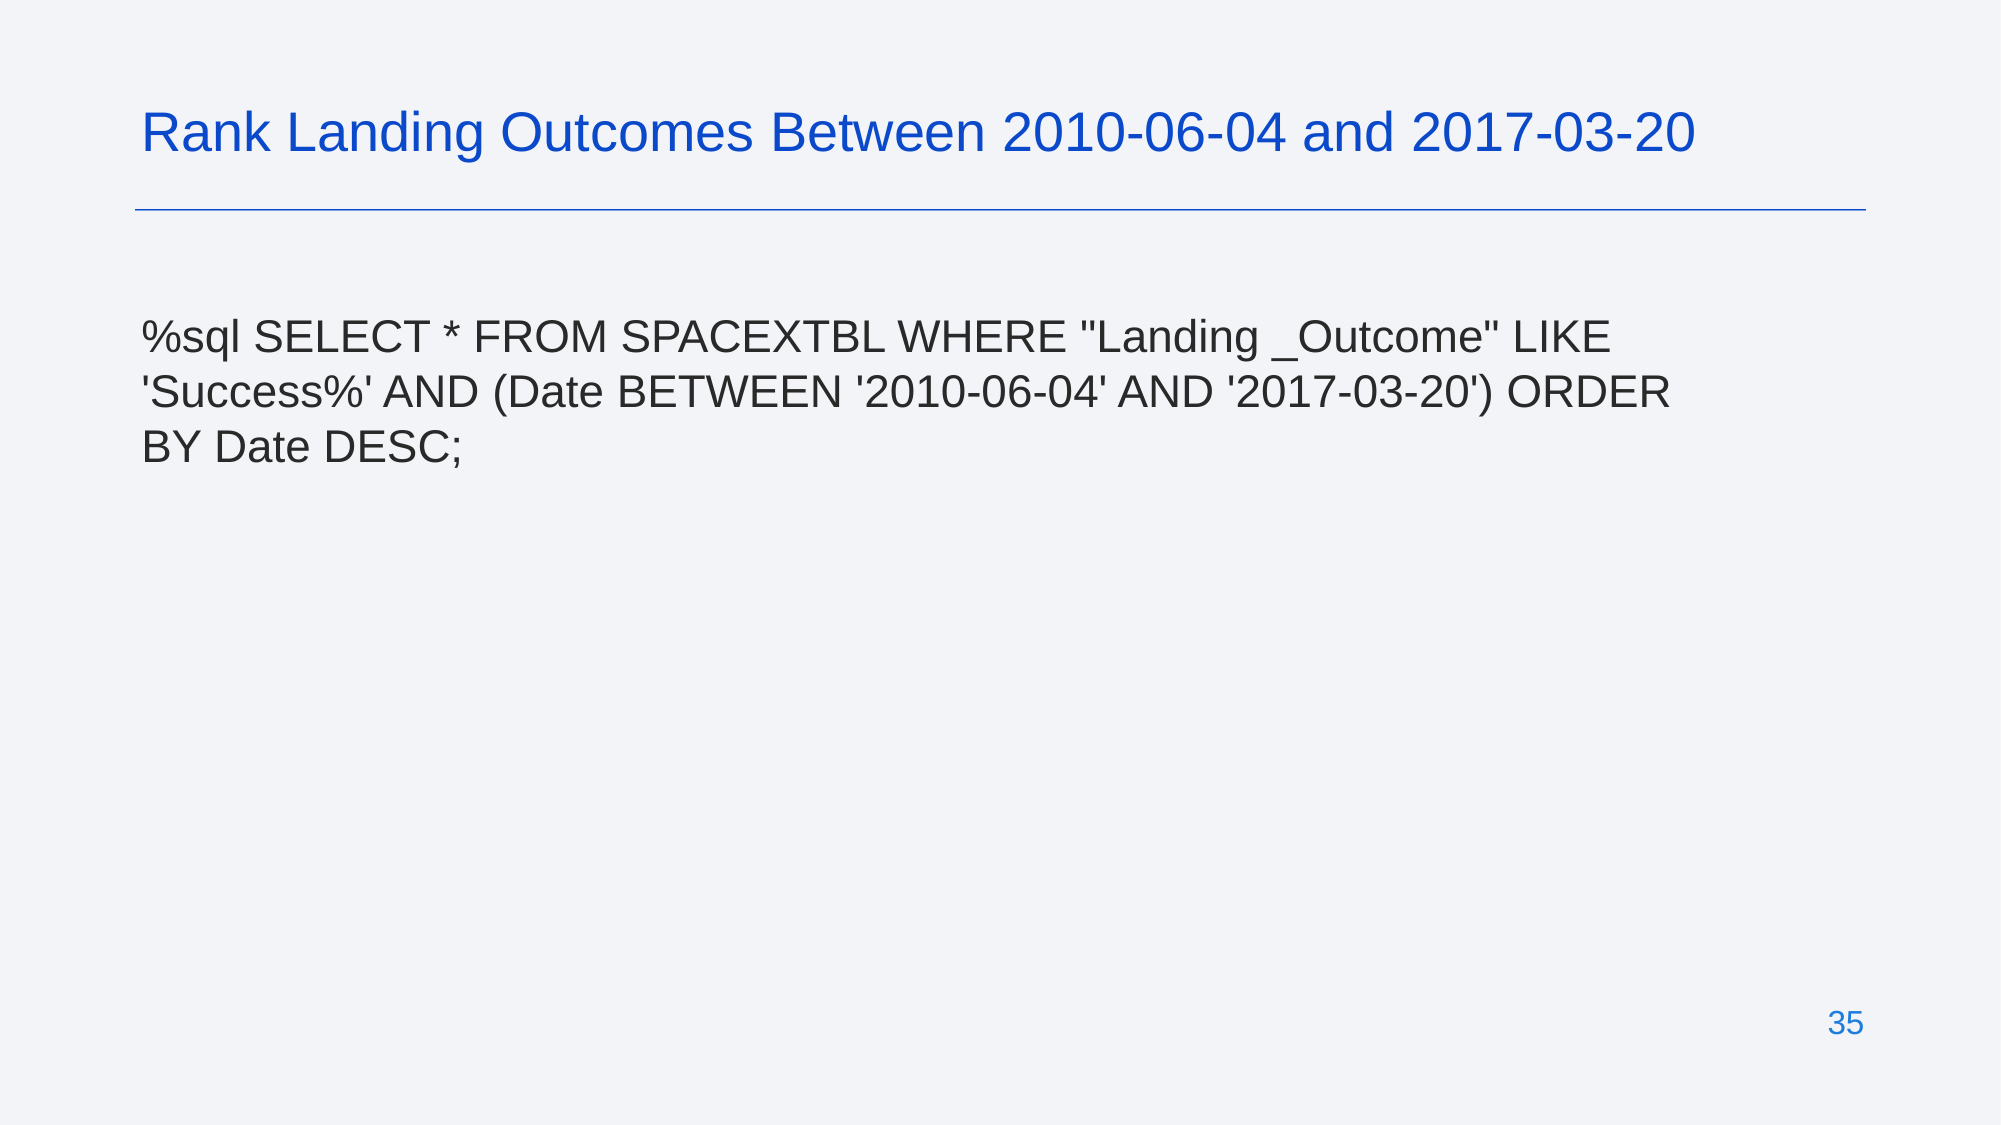

Rank Landing Outcomes Between 2010-06-04 and 2017-03-20
%sql SELECT * FROM SPACEXTBL WHERE "Landing _Outcome" LIKE 'Success%' AND (Date BETWEEN '2010-06-04' AND '2017-03-20') ORDER BY Date DESC;
35